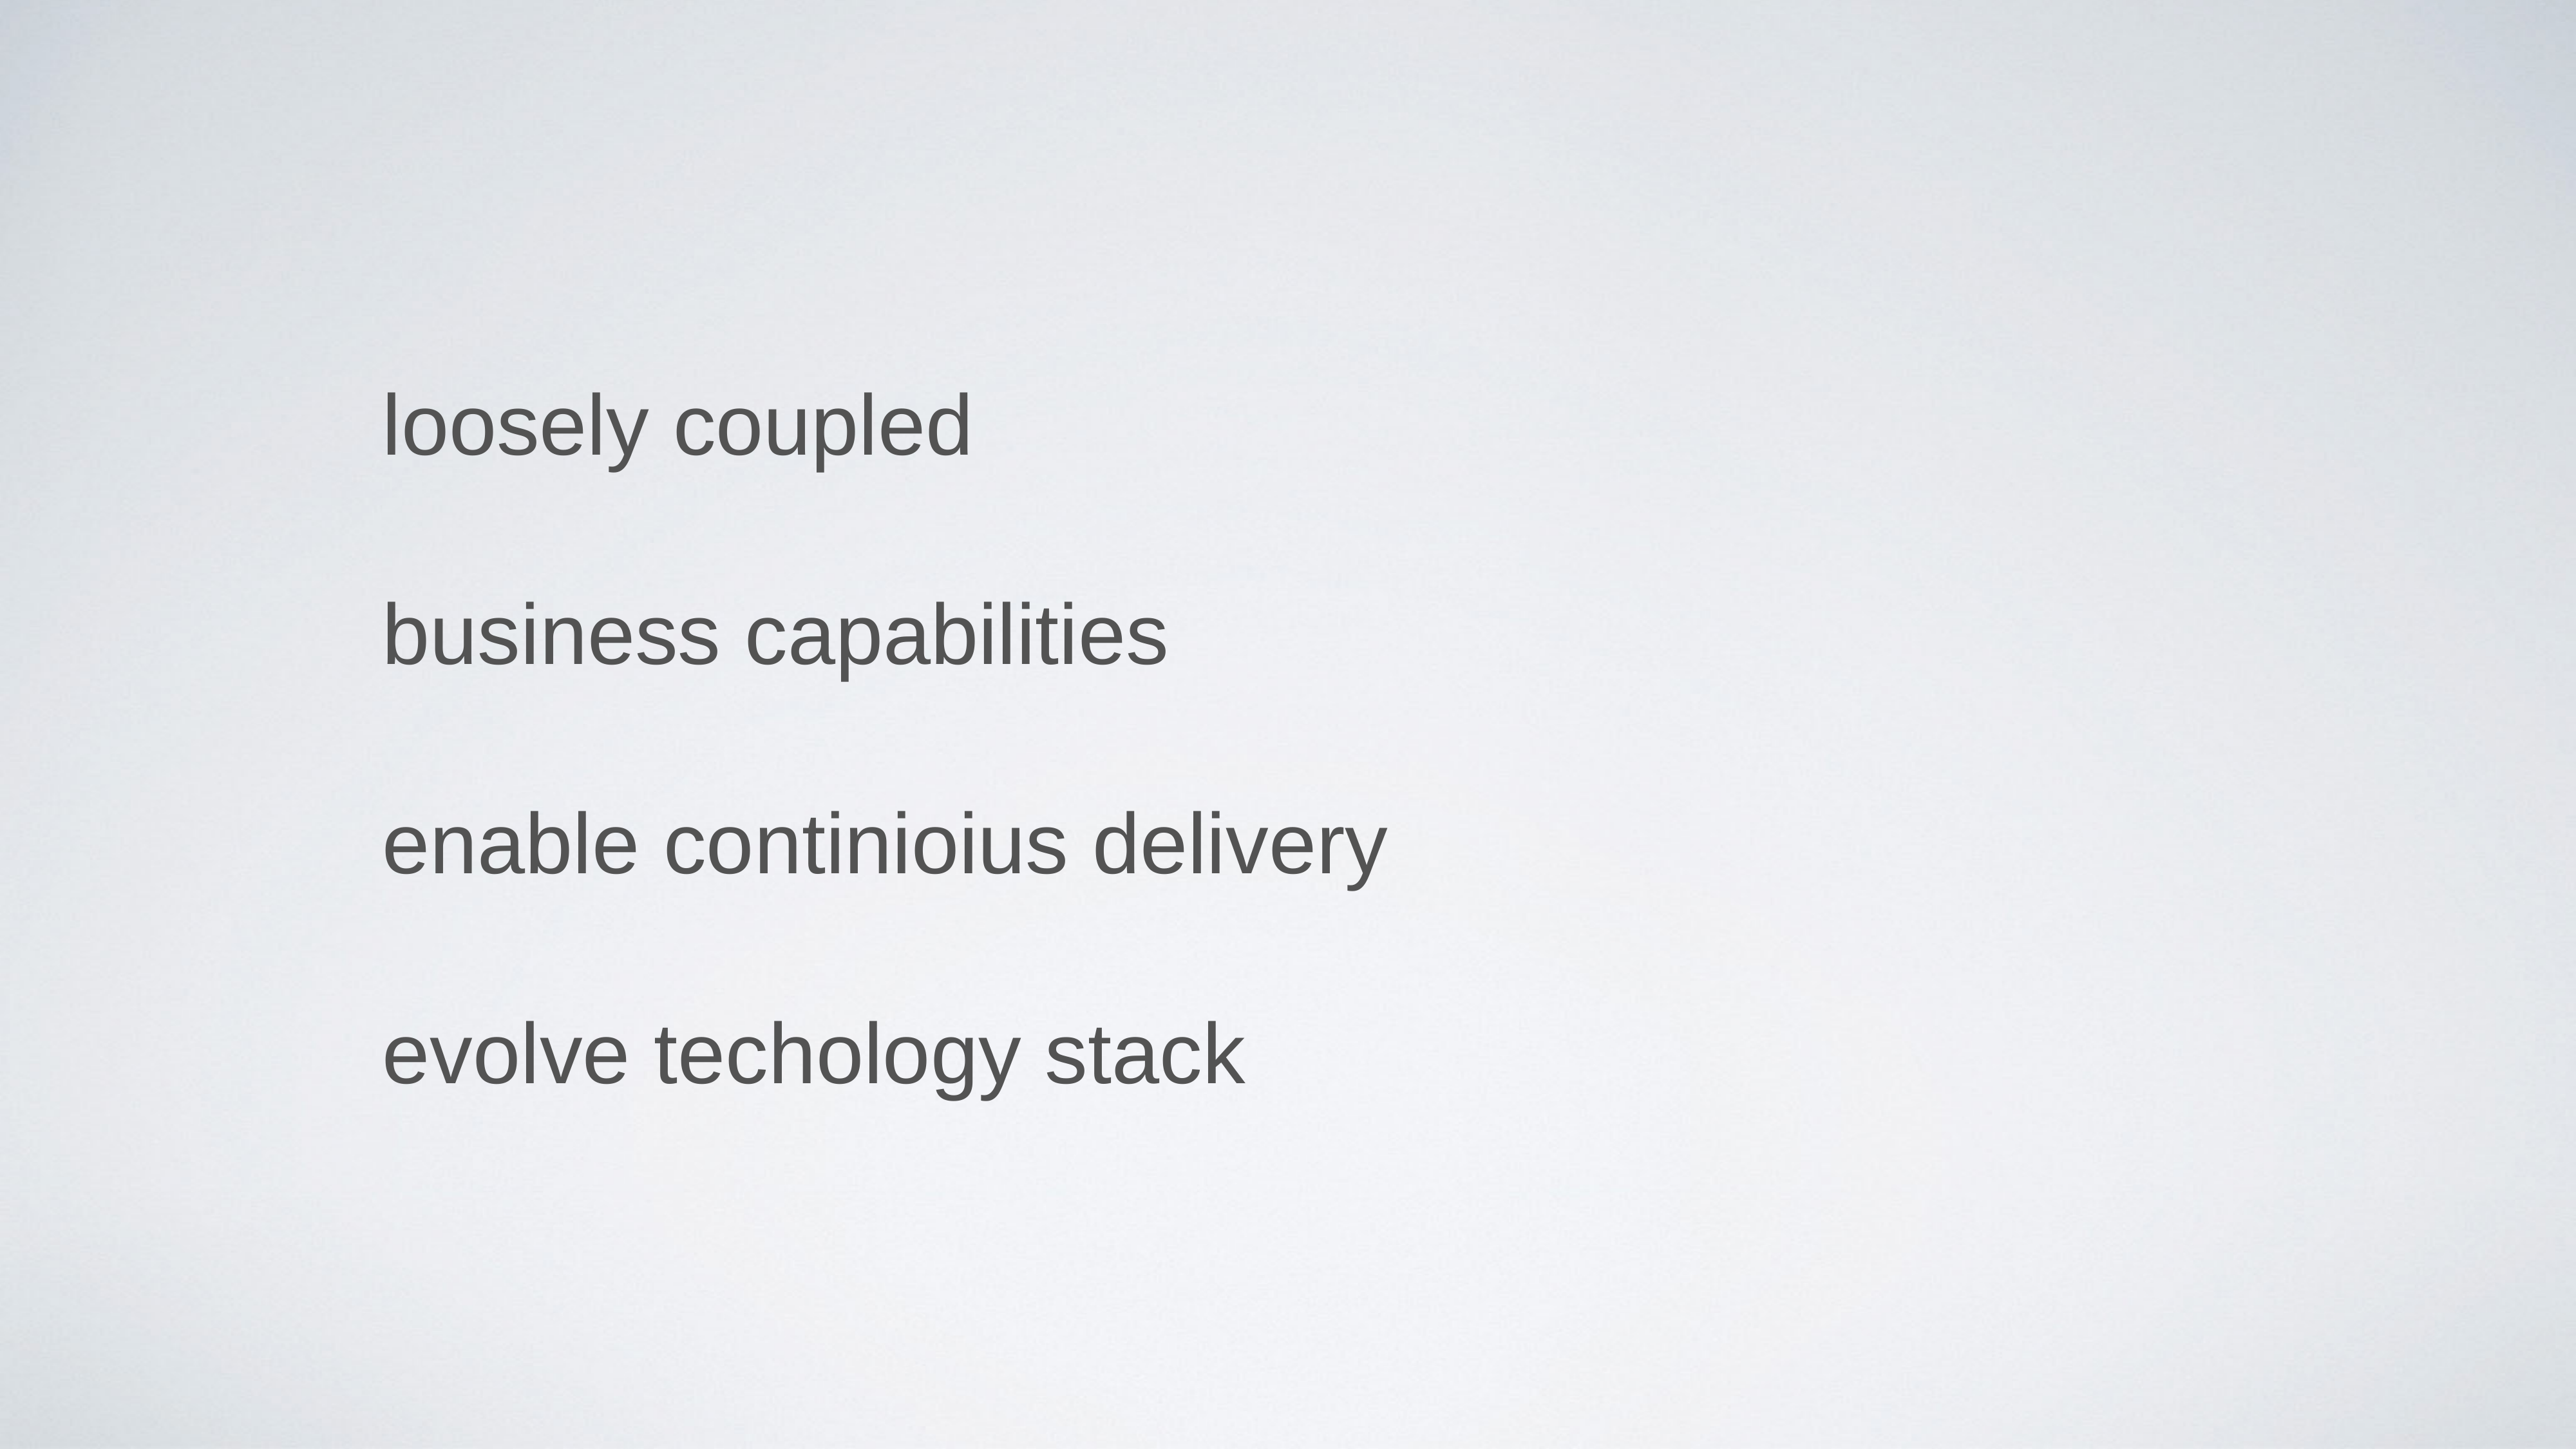

loosely coupled
business capabilities
enable continioius delivery
evolve techology stack